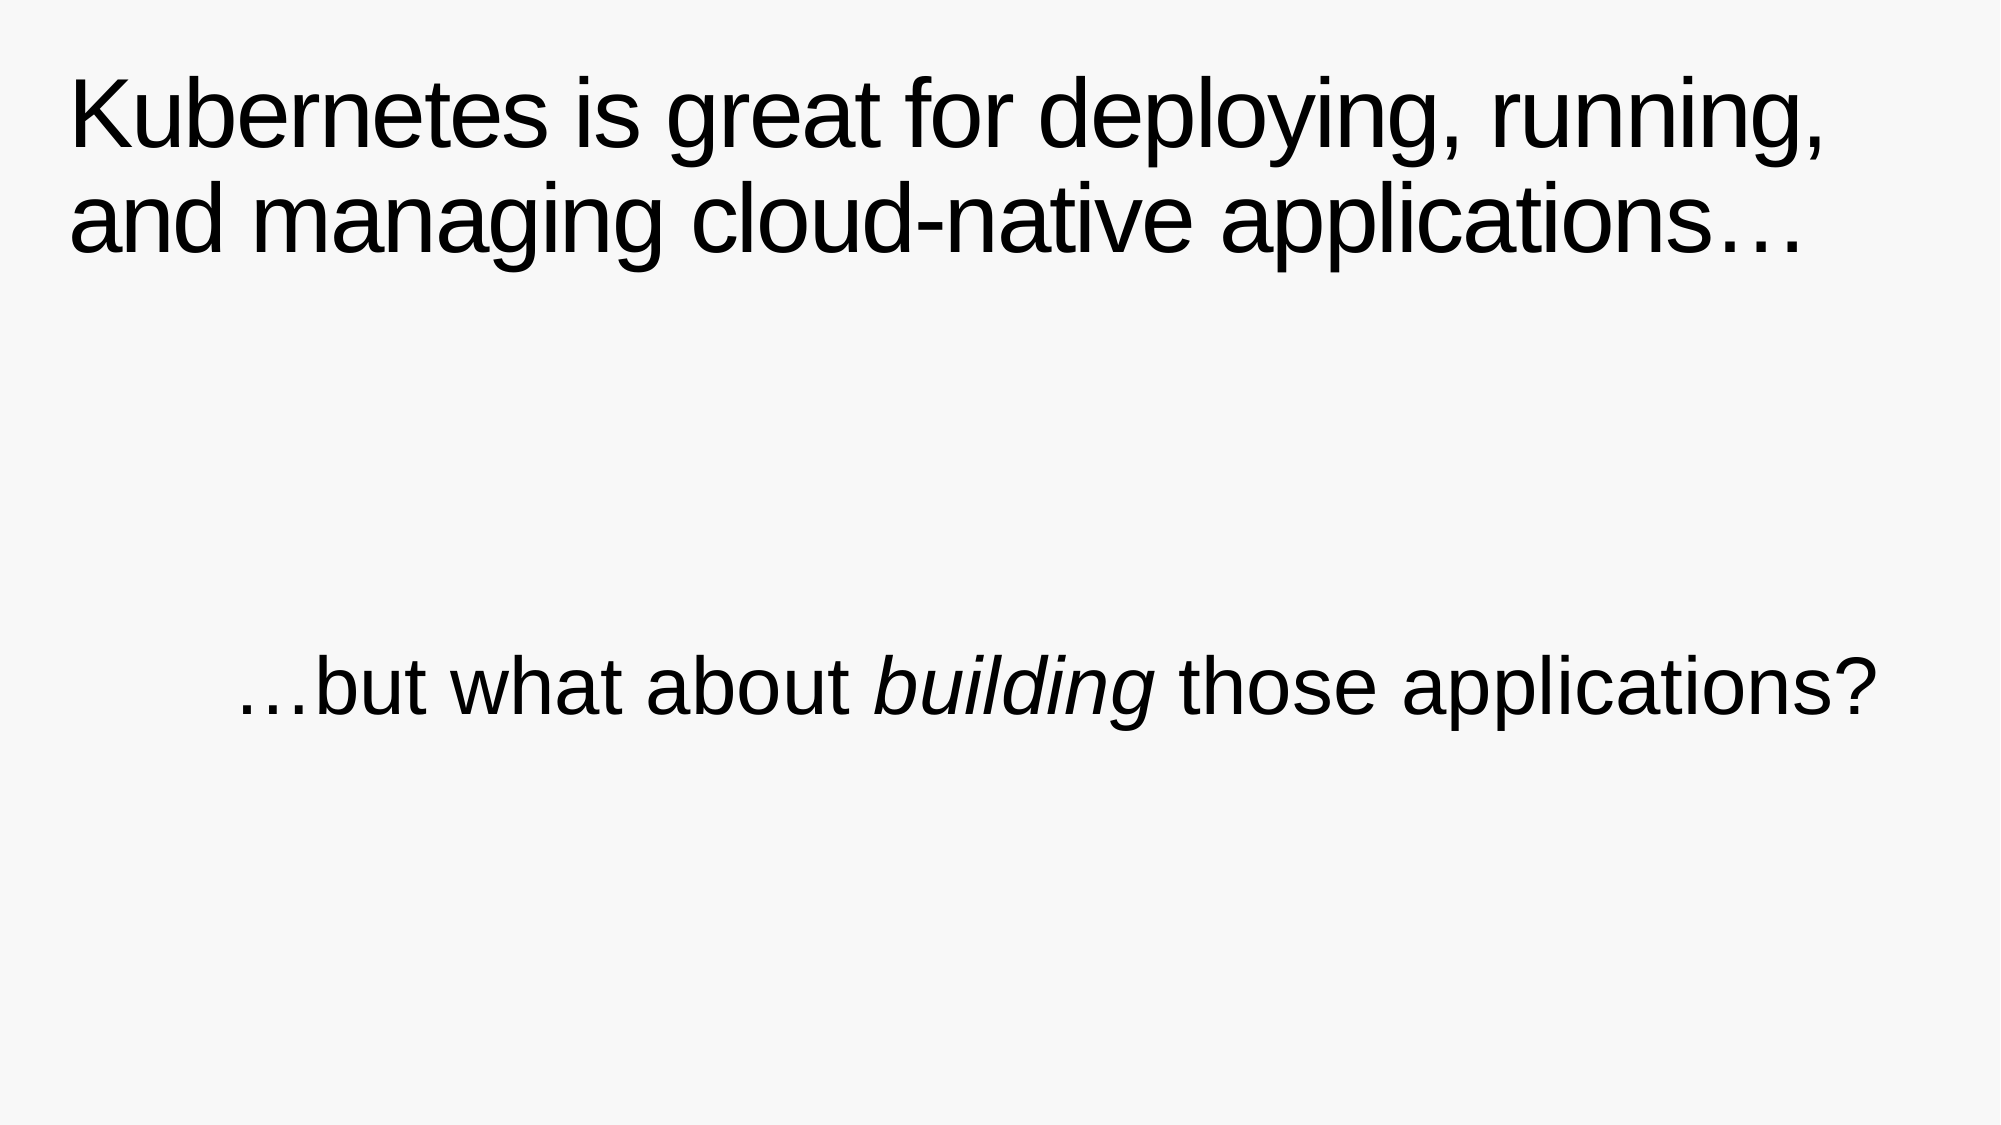

# Kubernetes is great for deploying, running, and managing cloud-native applications…
…but what about building those applications?